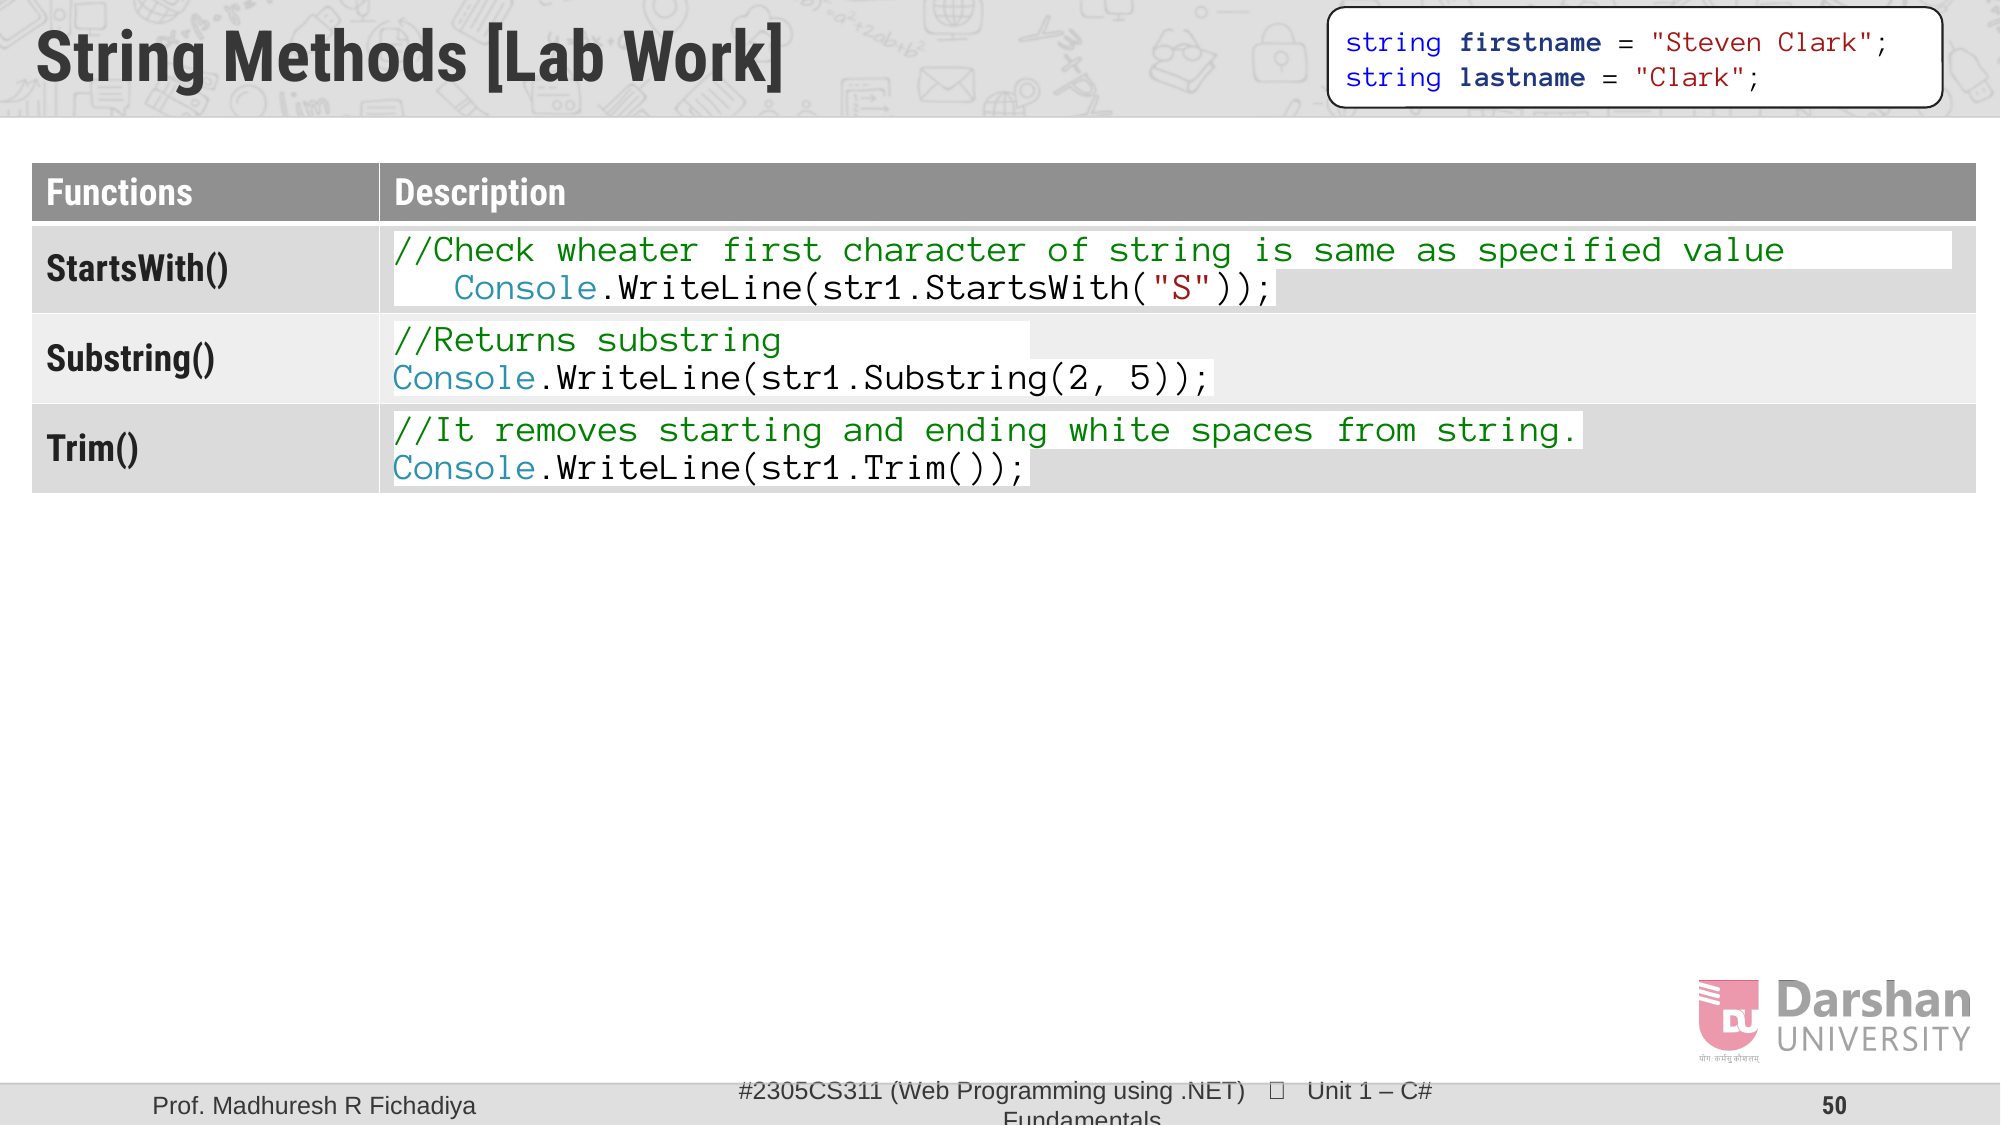

# String Methods [Lab Work]
string firstname = "Steven Clark"; string lastname = "Clark";
| Functions | Description |
| --- | --- |
| StartsWith() | //Check wheater first character of string is same as specified value Console.WriteLine(str1.StartsWith("S")); |
| Substring() | //Returns substring Console.WriteLine(str1.Substring(2, 5)); |
| Trim() | //It removes starting and ending white spaces from string. Console.WriteLine(str1.Trim()); |